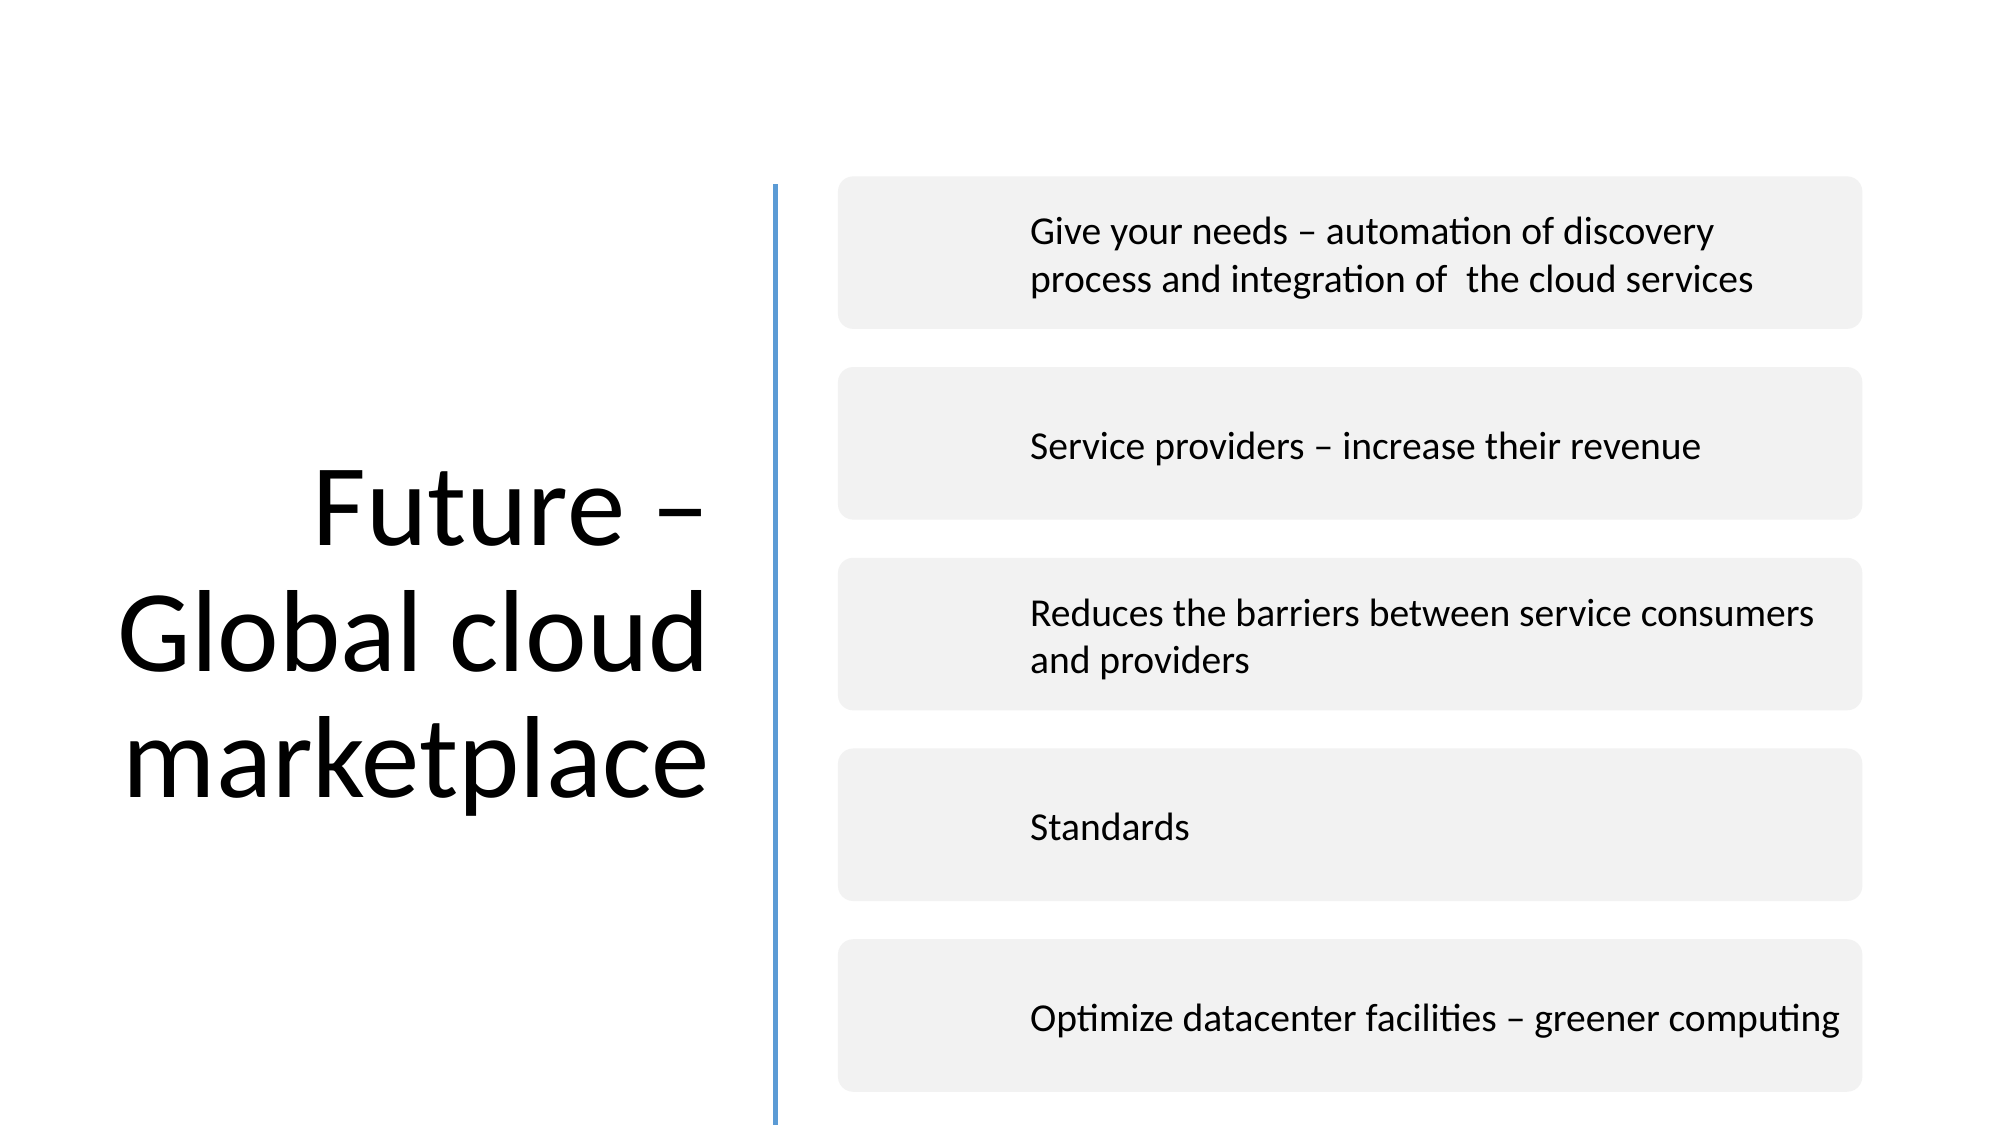

# Future – Global cloud marketplace
Give your needs – automation of discovery process and integration of  the cloud services
Service providers – increase their revenue
Reduces the barriers between service consumers and providers
Standards
Optimize datacenter facilities – greener computing